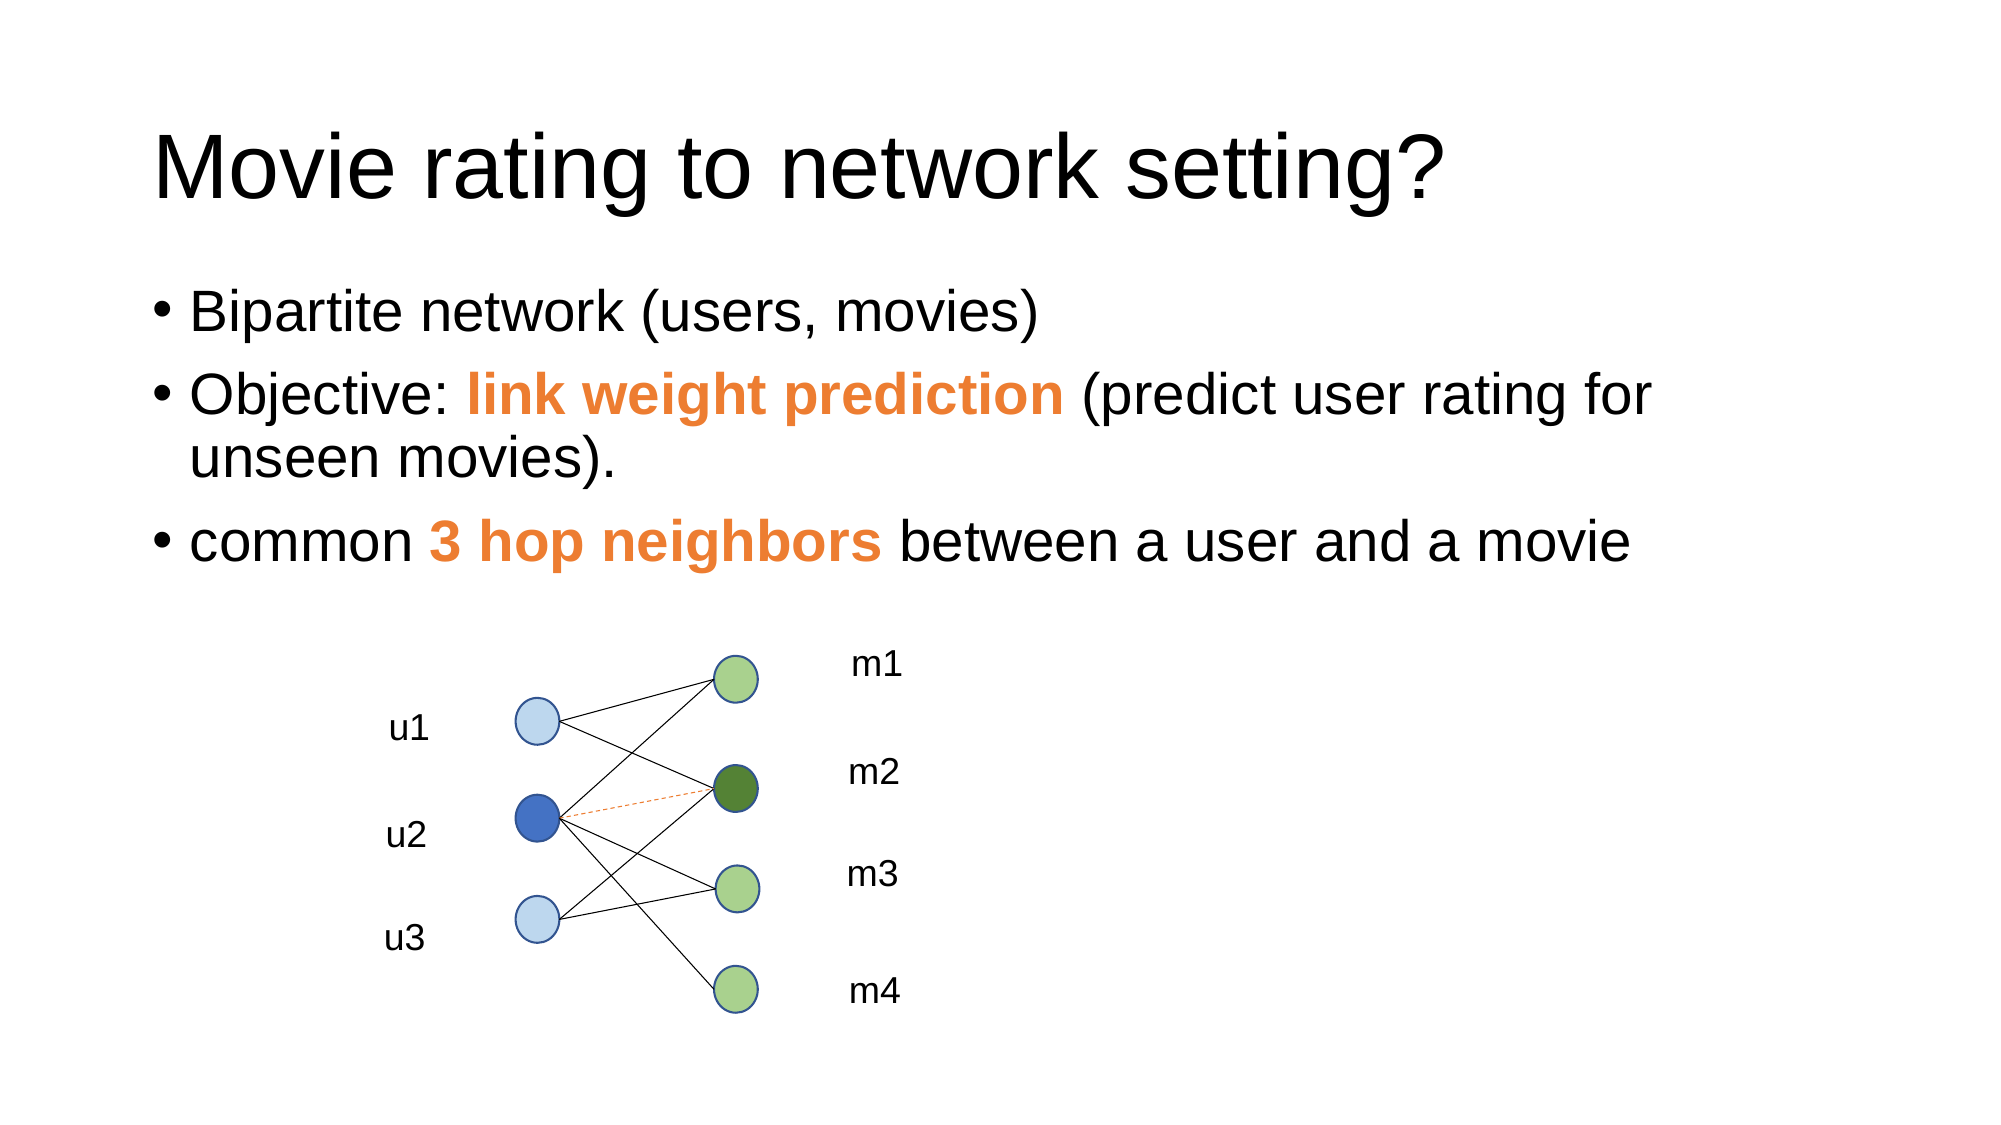

# Movie rating to network setting?
Bipartite network (users, movies)
Objective: link weight prediction (predict user rating for unseen movies).
common 3 hop neighbors between a user and a movie
m1

u1

m2

u2
m3

u3
m4